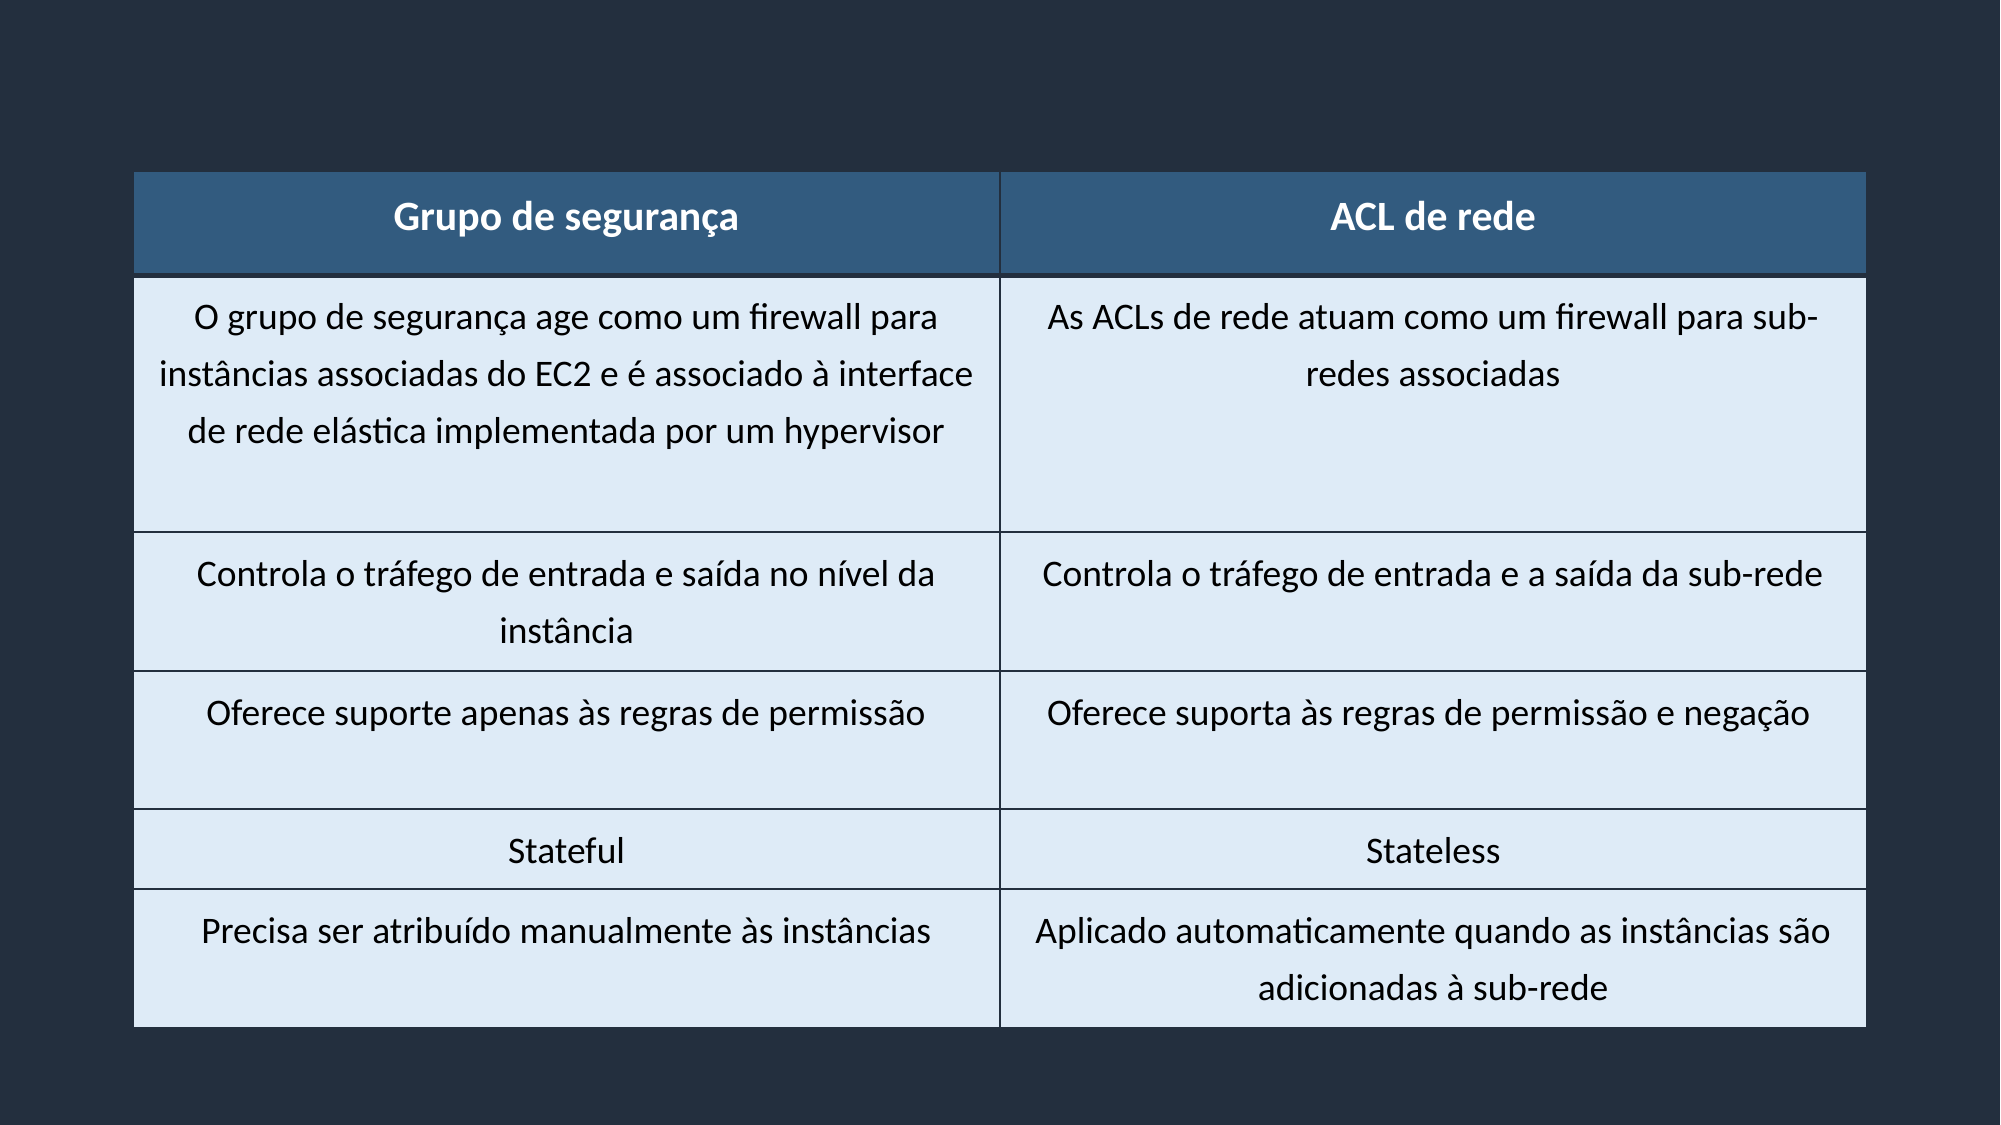

| Grupo de segurança | ACL de rede |
| --- | --- |
| O grupo de segurança age como um firewall para instâncias associadas do EC2 e é associado à interface de rede elástica implementada por um hypervisor | As ACLs de rede atuam como um firewall para sub-redes associadas |
| Controla o tráfego de entrada e saída no nível da instância | Controla o tráfego de entrada e a saída da sub-rede |
| Oferece suporte apenas às regras de permissão | Oferece suporta às regras de permissão e negação |
| Stateful | Stateless |
| Precisa ser atribuído manualmente às instâncias | Aplicado automaticamente quando as instâncias são adicionadas à sub-rede |